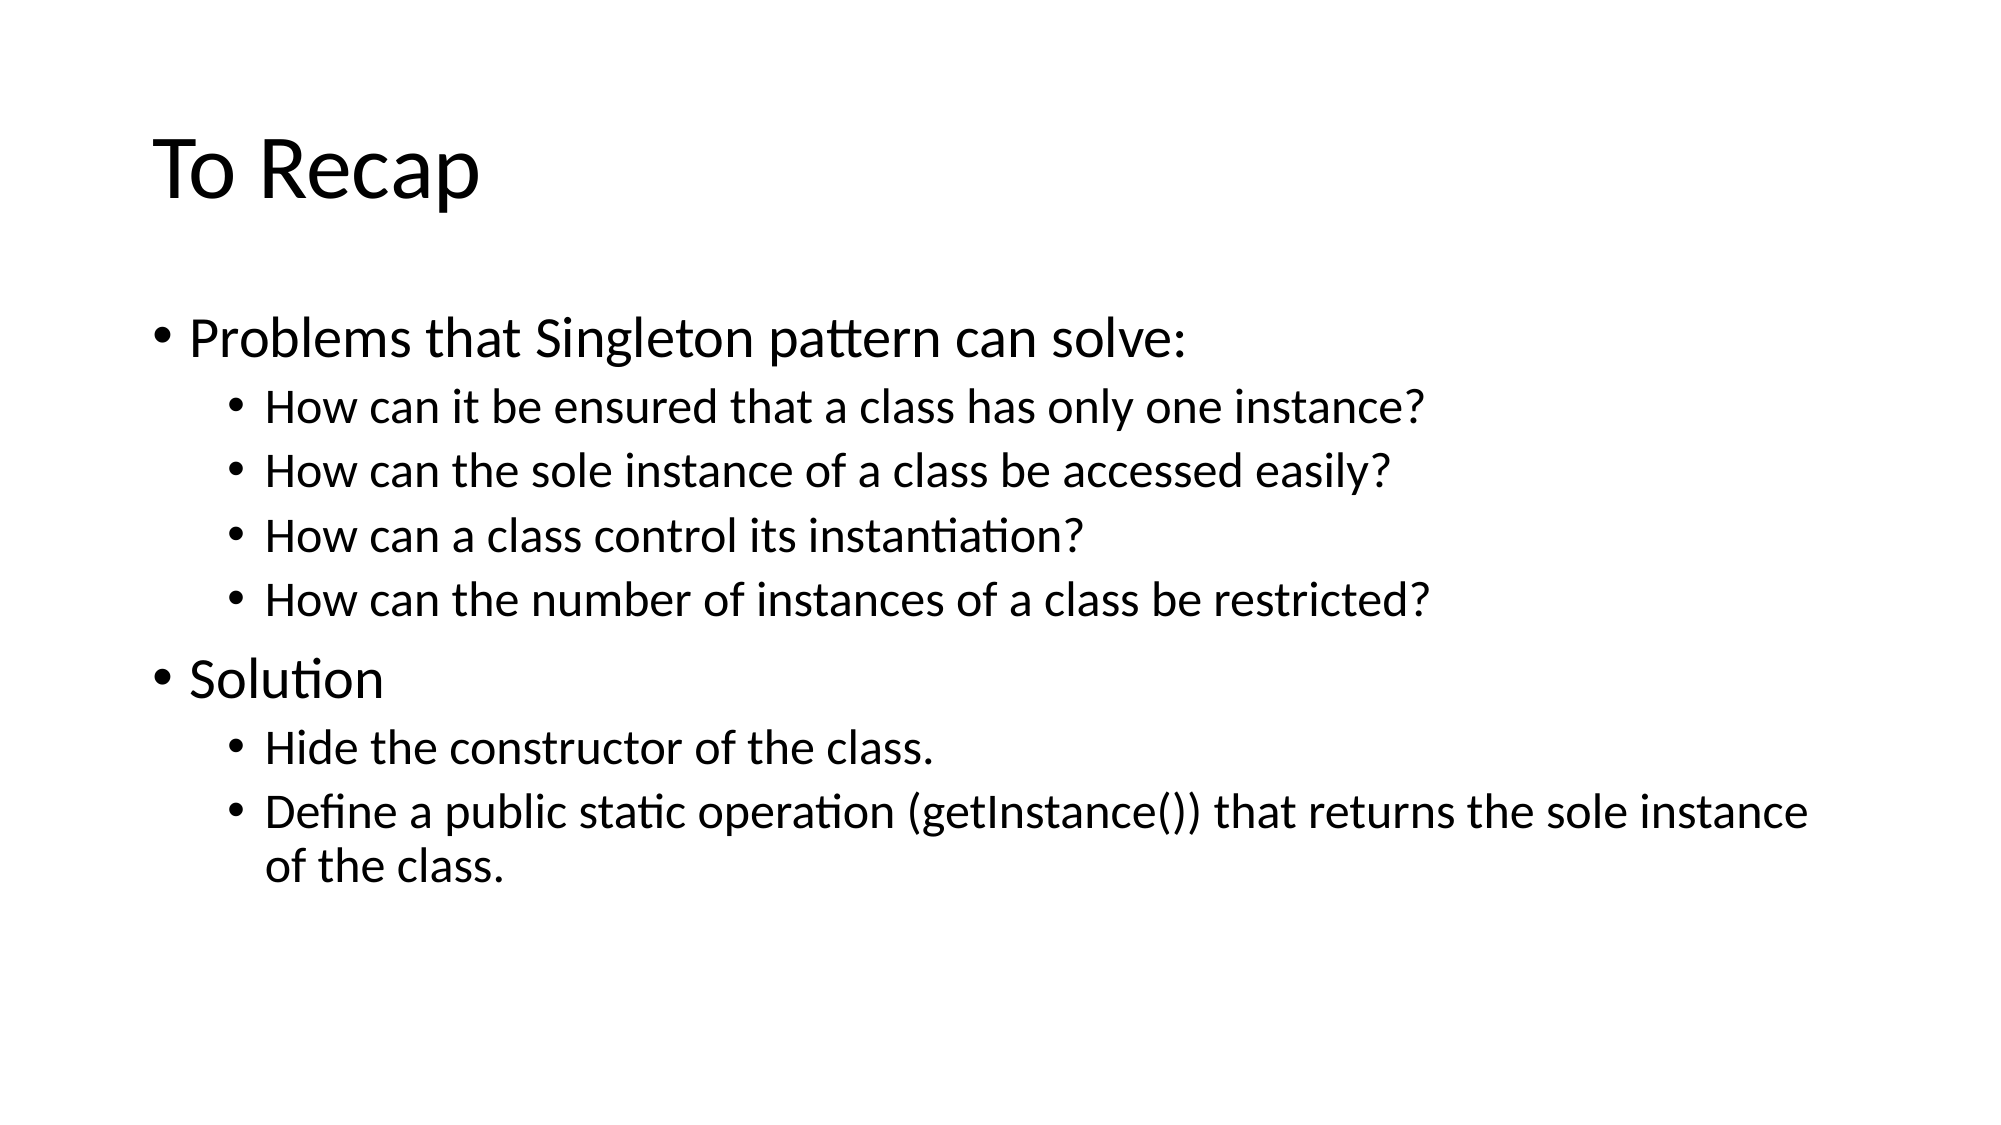

# To Recap
Problems that Singleton pattern can solve:
How can it be ensured that a class has only one instance?
How can the sole instance of a class be accessed easily?
How can a class control its instantiation?
How can the number of instances of a class be restricted?
Solution
Hide the constructor of the class.
Define a public static operation (getInstance()) that returns the sole instance of the class.